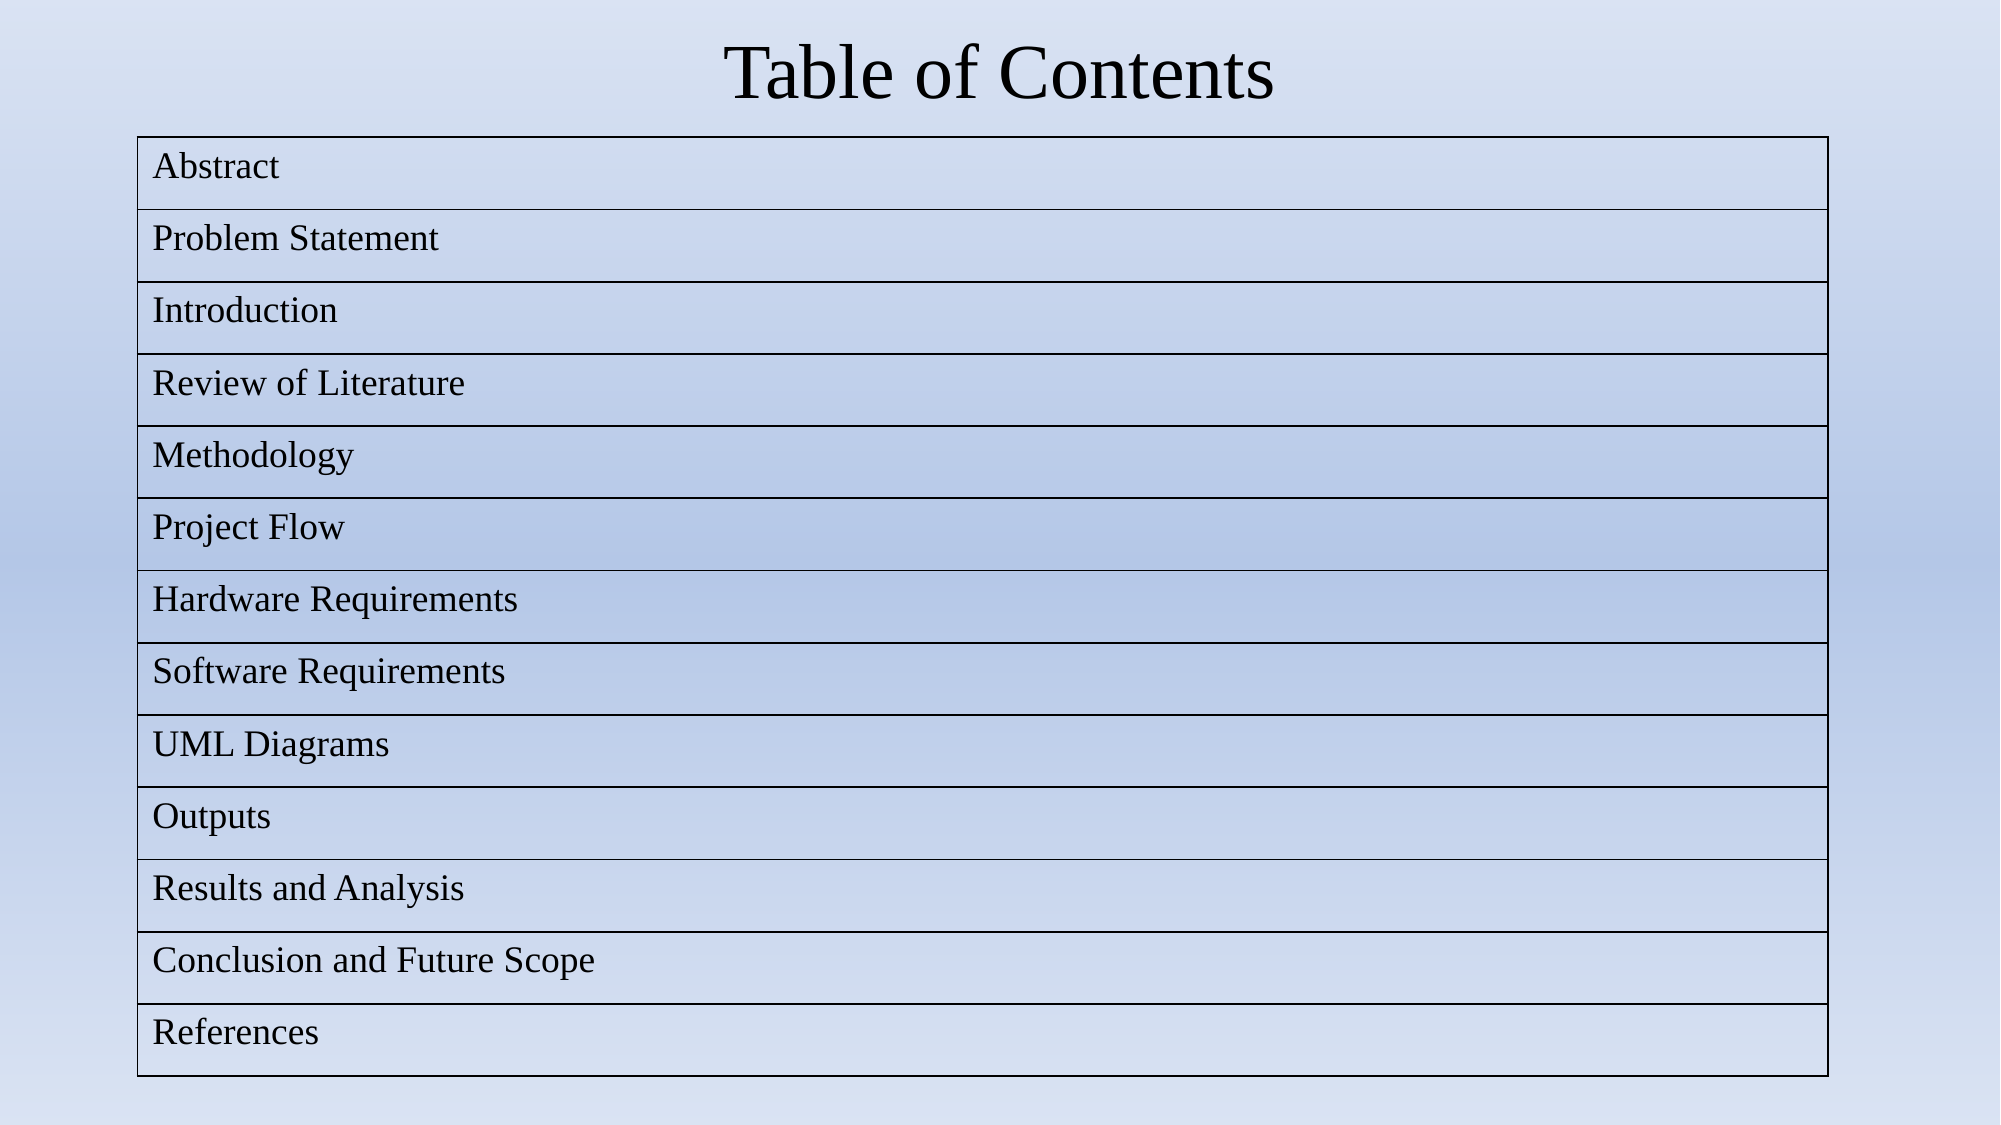

# Table of Contents
| Abstract |
| --- |
| Problem Statement |
| Introduction |
| Review of Literature |
| Methodology |
| Project Flow |
| Hardware Requirements |
| Software Requirements |
| UML Diagrams |
| Outputs |
| Results and Analysis |
| Conclusion and Future Scope |
| References |